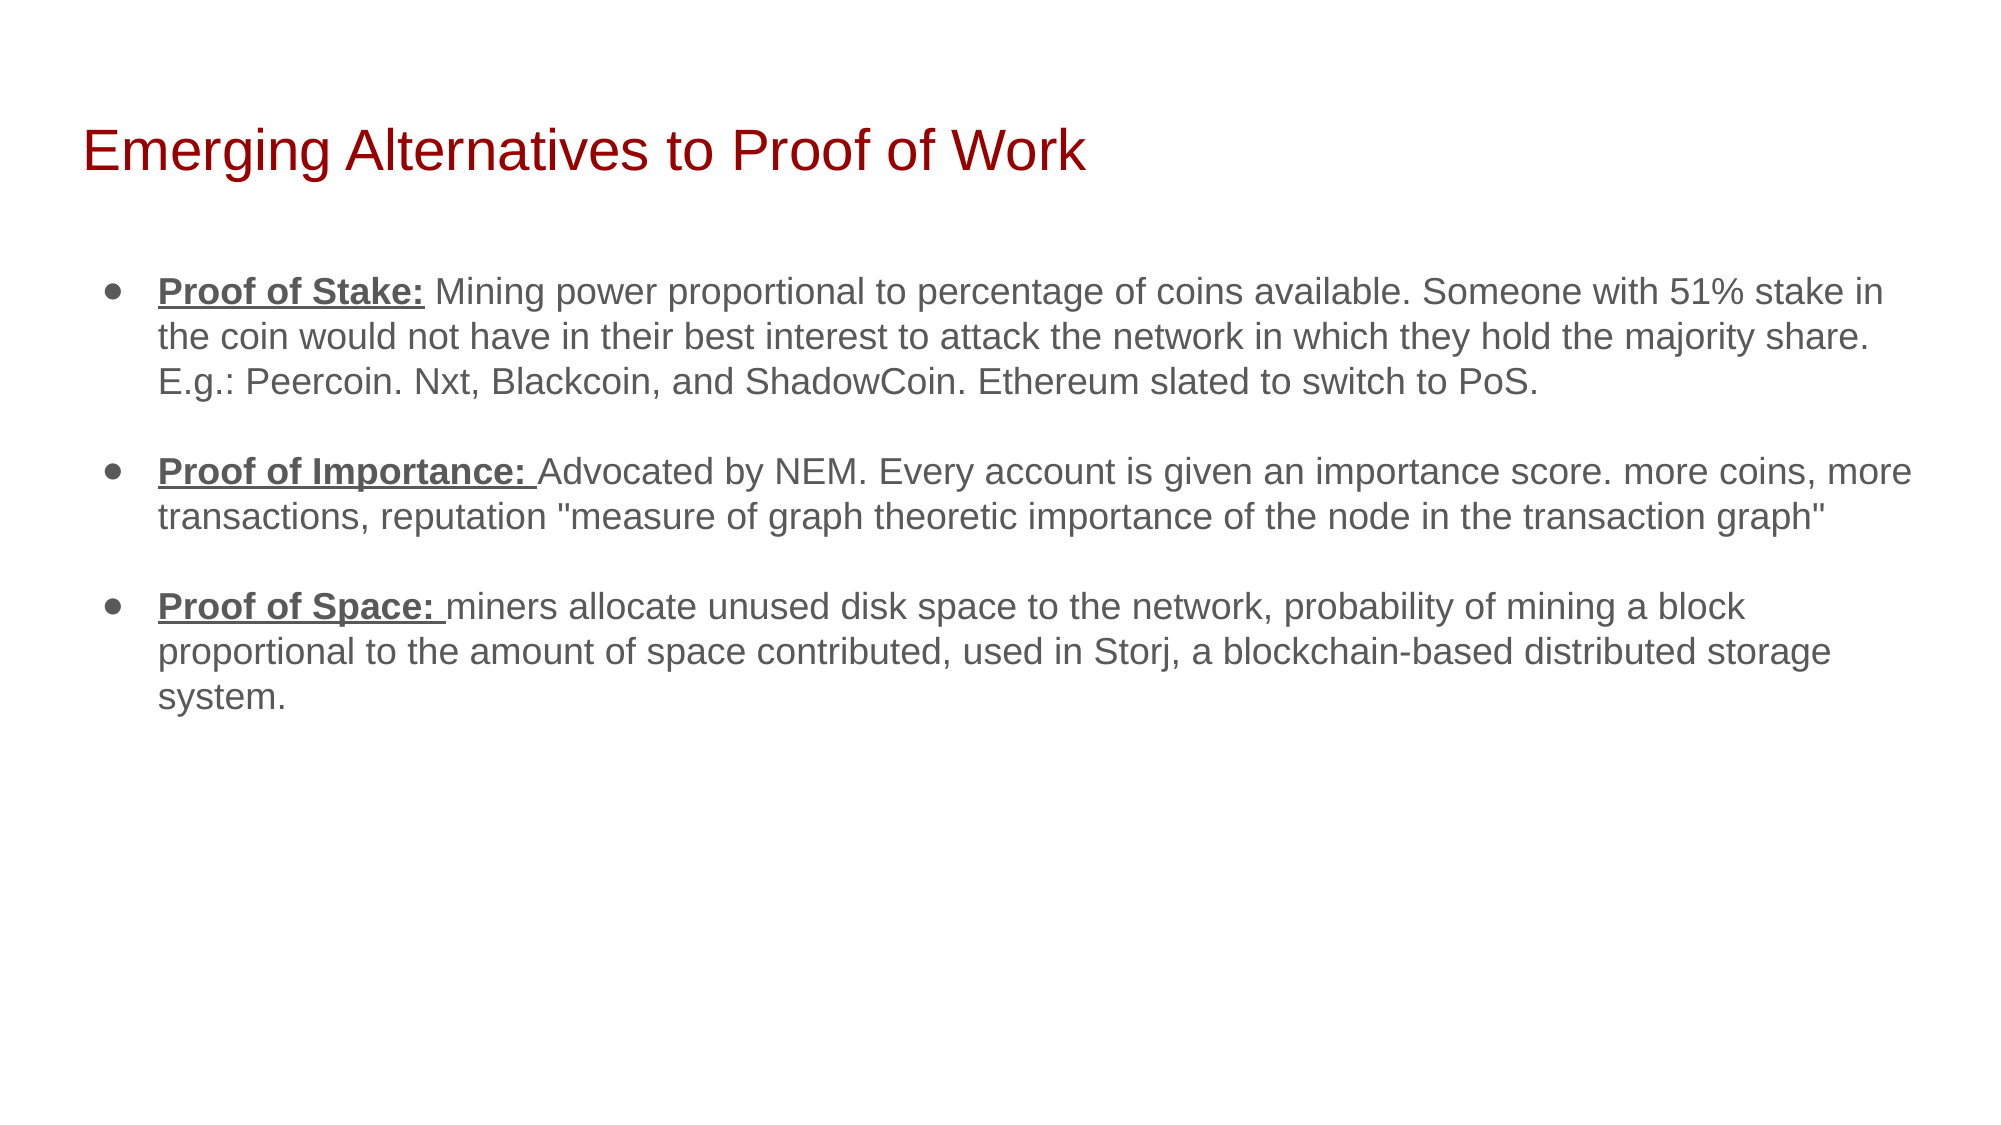

Emerging Alternatives to Proof of Work
Proof of Stake: Mining power proportional to percentage of coins available. Someone with 51% stake in the coin would not have in their best interest to attack the network in which they hold the majority share. E.g.: Peercoin. Nxt, Blackcoin, and ShadowCoin. Ethereum slated to switch to PoS.
Proof of Importance: Advocated by NEM. Every account is given an importance score. more coins, more transactions, reputation "measure of graph theoretic importance of the node in the transaction graph"
Proof of Space: miners allocate unused disk space to the network, probability of mining a block proportional to the amount of space contributed, used in Storj, a blockchain-based distributed storage system.